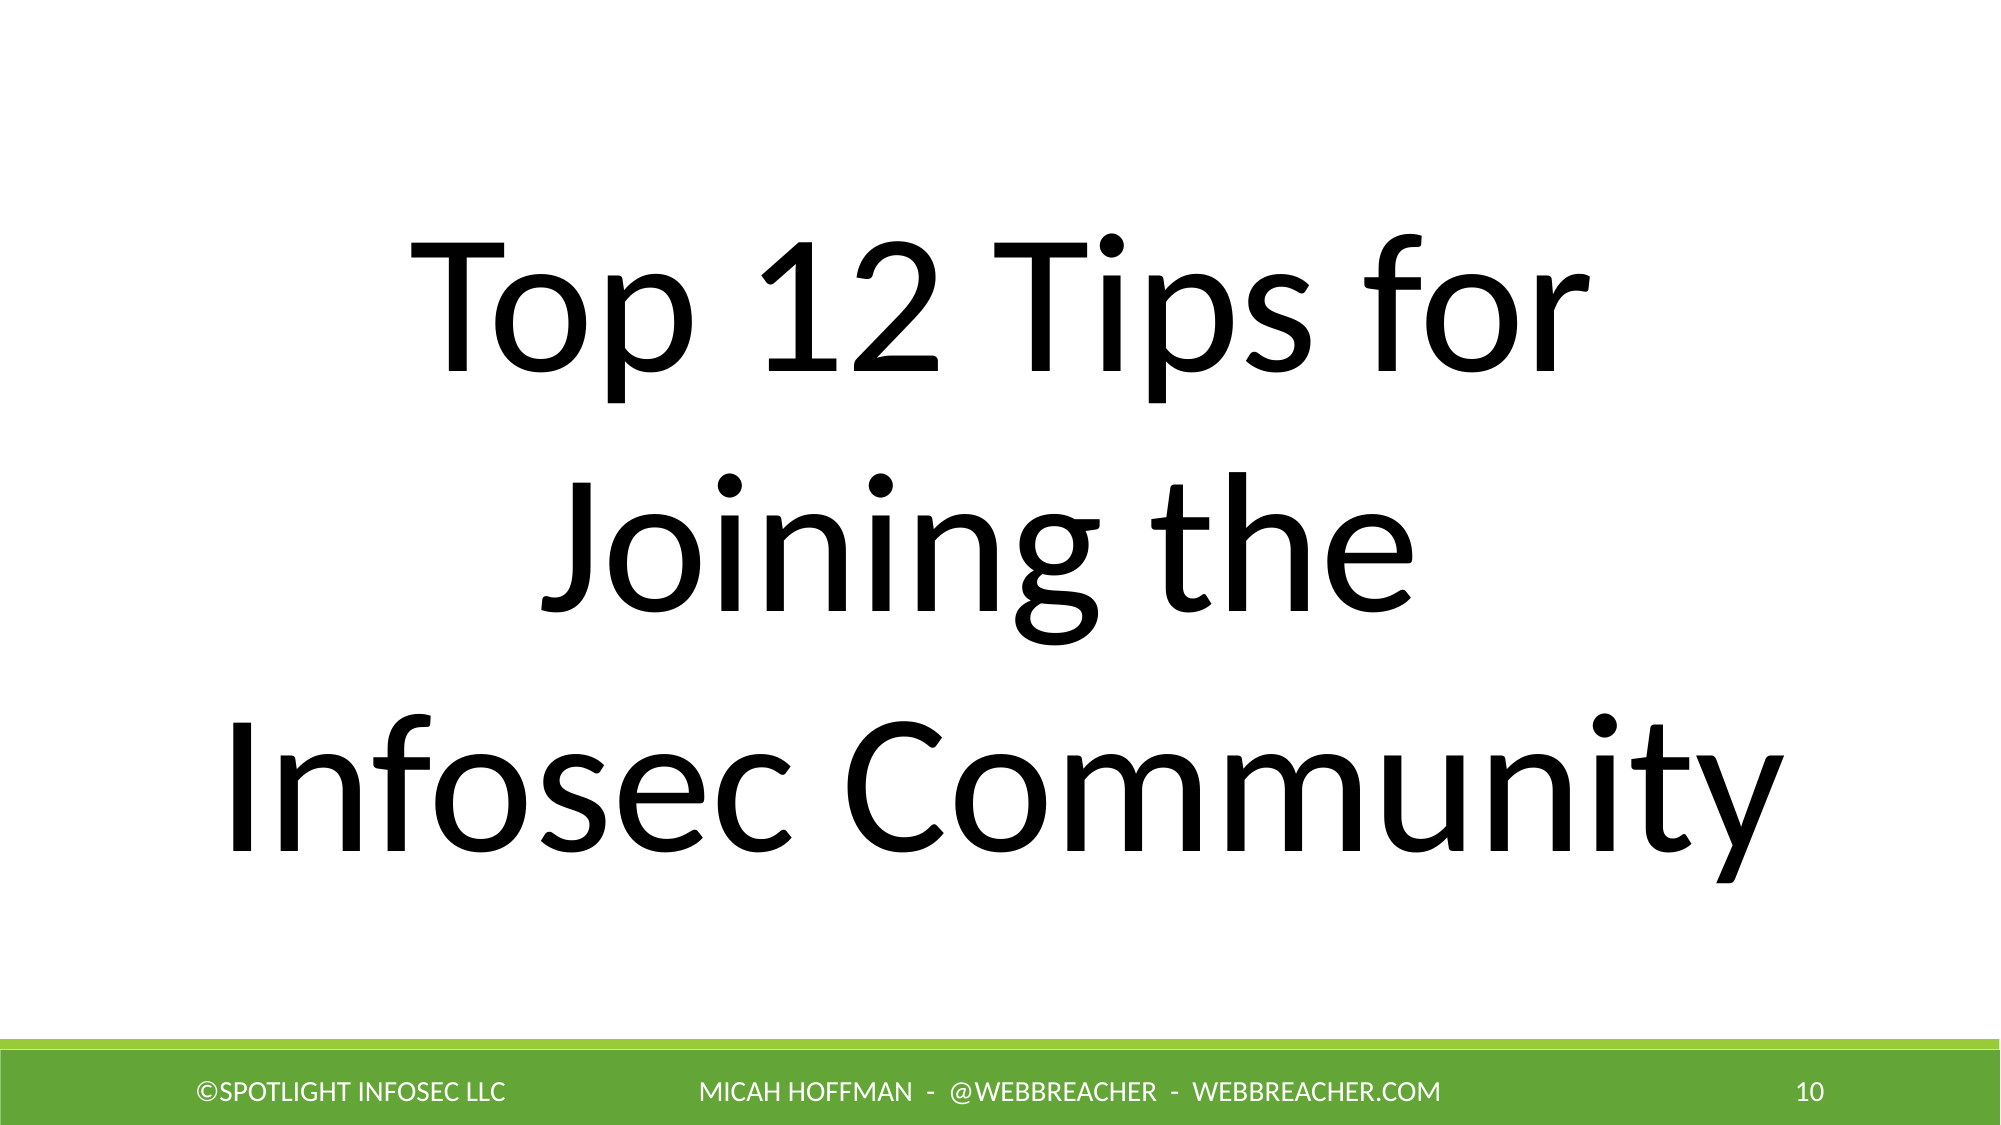

Top 12 Tips for
Joining the
Infosec Community
©Spotlight Infosec LLC
Micah Hoffman  -  @WebBreacher  -  webbreacher.com
10